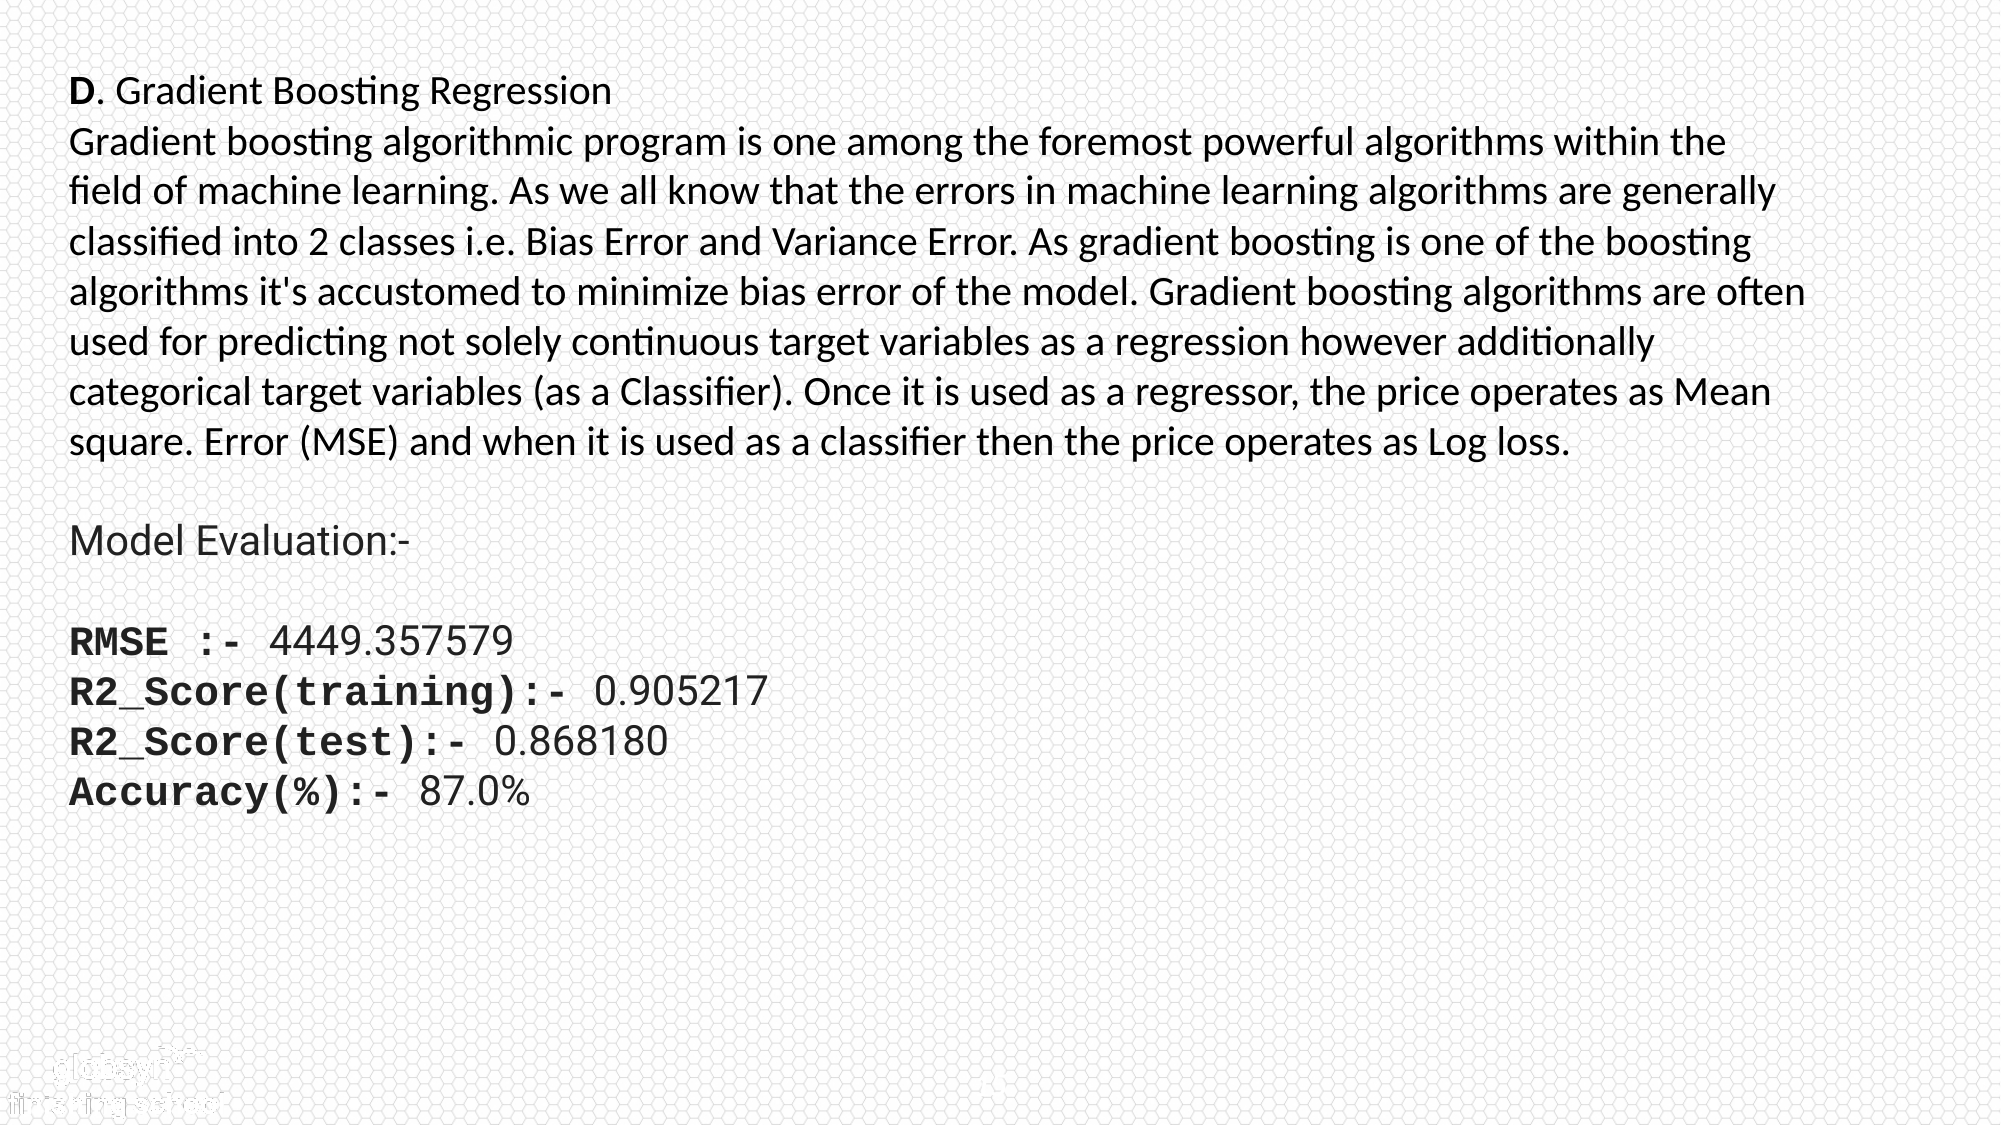

D. Gradient Boosting Regression
Gradient boosting algorithmic program is one among the foremost powerful algorithms within the field of machine learning. As we all know that the errors in machine learning algorithms are generally classified into 2 classes i.e. Bias Error and Variance Error. As gradient boosting is one of the boosting algorithms it's accustomed to minimize bias error of the model. Gradient boosting algorithms are often used for predicting not solely continuous target variables as a regression however additionally categorical target variables (as a Classifier). Once it is used as a regressor, the price operates as Mean square. Error (MSE) and when it is used as a classifier then the price operates as Log loss.

Model Evaluation:-

RMSE :- 4449.357579
R2_Score(training):- 0.905217
R2_Score(test):- 0.868180
Accuracy(%):- 87.0%